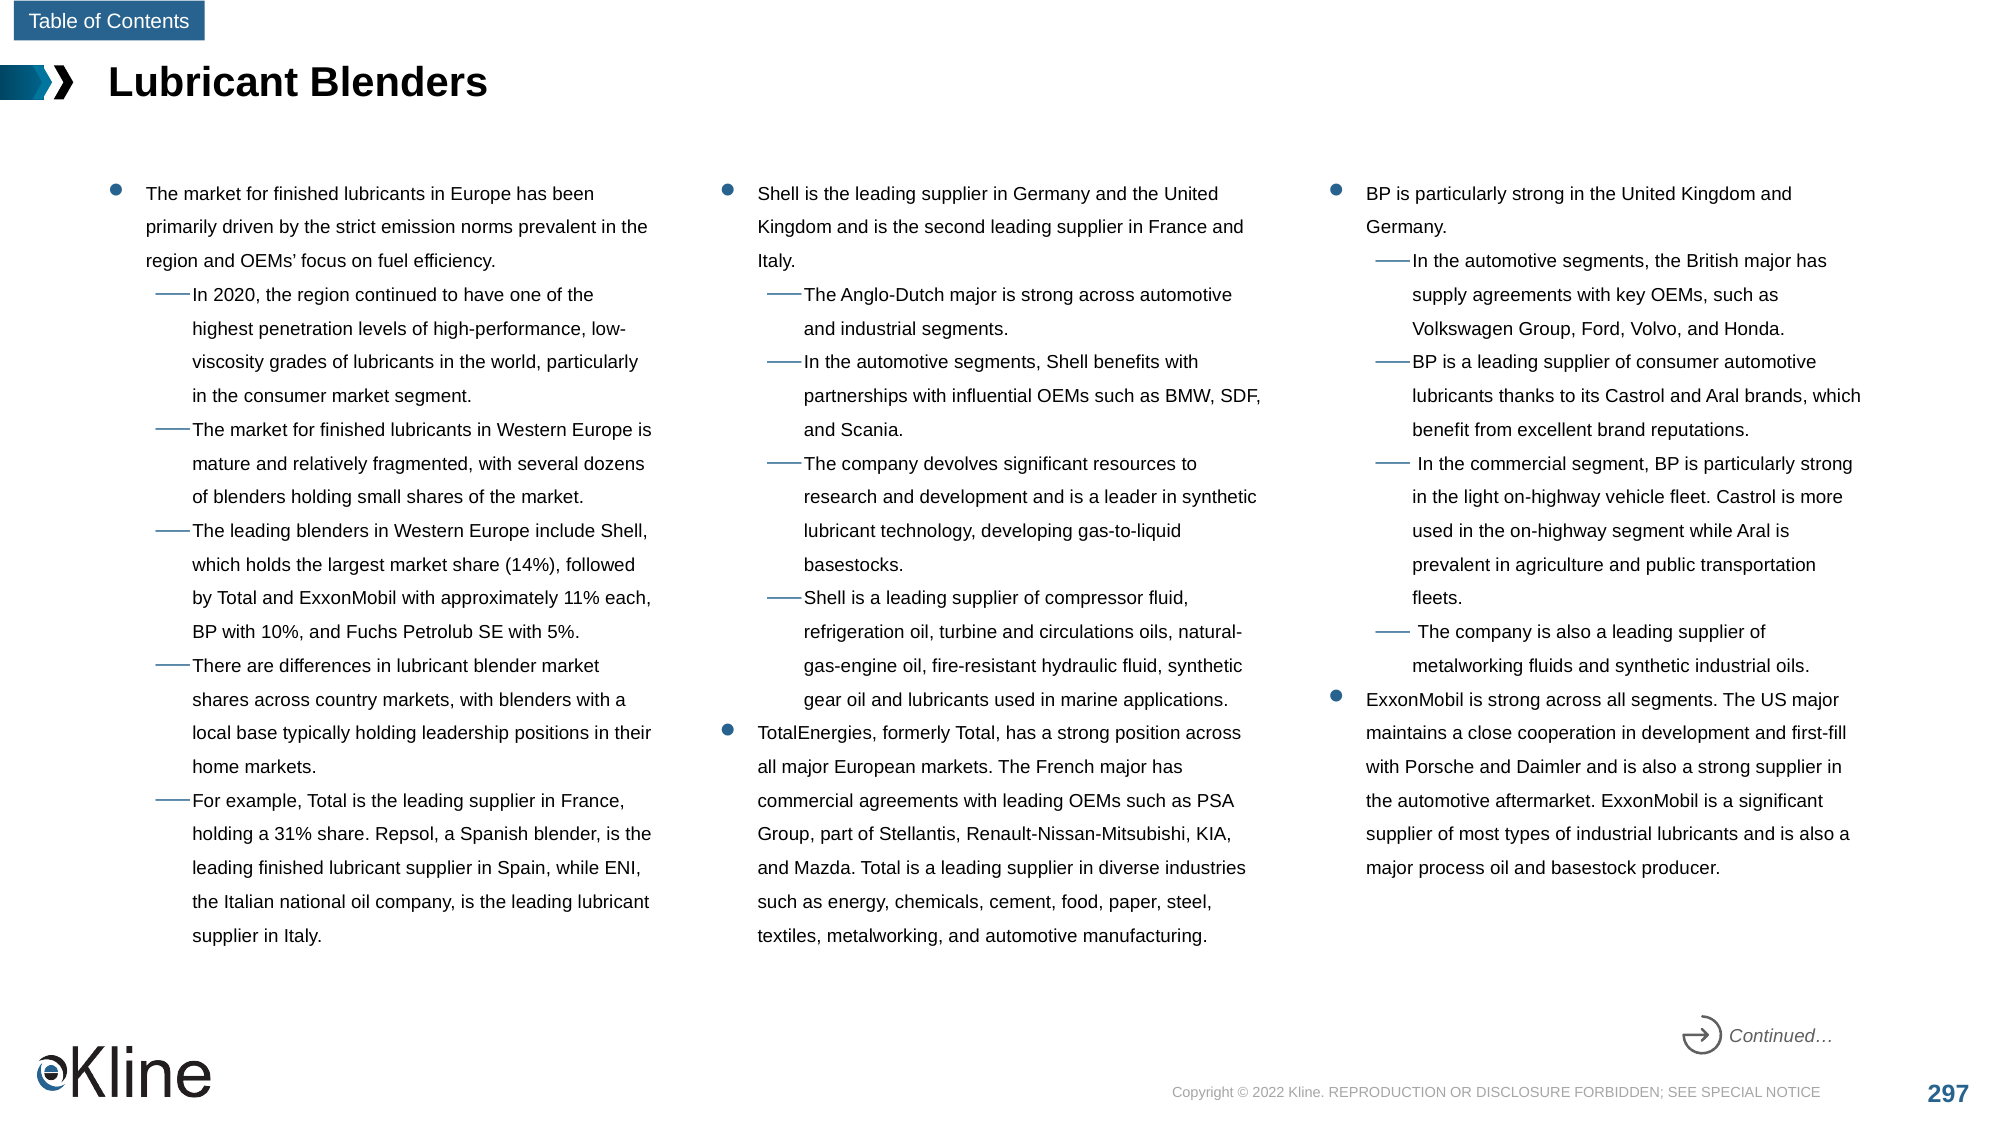

# Lubricant Blenders
The market for finished lubricants in Europe has been primarily driven by the strict emission norms prevalent in the region and OEMs’ focus on fuel efficiency.
In 2020, the region continued to have one of the highest penetration levels of high-performance, low-viscosity grades of lubricants in the world, particularly in the consumer market segment.
The market for finished lubricants in Western Europe is mature and relatively fragmented, with several dozens of blenders holding small shares of the market.
The leading blenders in Western Europe include Shell, which holds the largest market share (14%), followed by Total and ExxonMobil with approximately 11% each, BP with 10%, and Fuchs Petrolub SE with 5%.
There are differences in lubricant blender market shares across country markets, with blenders with a local base typically holding leadership positions in their home markets.
For example, Total is the leading supplier in France, holding a 31% share. Repsol, a Spanish blender, is the leading finished lubricant supplier in Spain, while ENI, the Italian national oil company, is the leading lubricant supplier in Italy.
Shell is the leading supplier in Germany and the United Kingdom and is the second leading supplier in France and Italy.
The Anglo-Dutch major is strong across automotive and industrial segments.
In the automotive segments, Shell benefits with partnerships with influential OEMs such as BMW, SDF, and Scania.
The company devolves significant resources to research and development and is a leader in synthetic lubricant technology, developing gas-to-liquid basestocks.
Shell is a leading supplier of compressor fluid, refrigeration oil, turbine and circulations oils, natural-gas-engine oil, fire-resistant hydraulic fluid, synthetic gear oil and lubricants used in marine applications.
TotalEnergies, formerly Total, has a strong position across all major European markets. The French major has commercial agreements with leading OEMs such as PSA Group, part of Stellantis, Renault-Nissan-Mitsubishi, KIA, and Mazda. Total is a leading supplier in diverse industries such as energy, chemicals, cement, food, paper, steel, textiles, metalworking, and automotive manufacturing.
BP is particularly strong in the United Kingdom and Germany.
In the automotive segments, the British major has supply agreements with key OEMs, such as Volkswagen Group, Ford, Volvo, and Honda.
BP is a leading supplier of consumer automotive lubricants thanks to its Castrol and Aral brands, which benefit from excellent brand reputations.
 In the commercial segment, BP is particularly strong in the light on-highway vehicle fleet. Castrol is more used in the on-highway segment while Aral is prevalent in agriculture and public transportation fleets.
 The company is also a leading supplier of metalworking fluids and synthetic industrial oils.
ExxonMobil is strong across all segments. The US major maintains a close cooperation in development and first-fill with Porsche and Daimler and is also a strong supplier in the automotive aftermarket. ExxonMobil is a significant supplier of most types of industrial lubricants and is also a major process oil and basestock producer.

Continued…